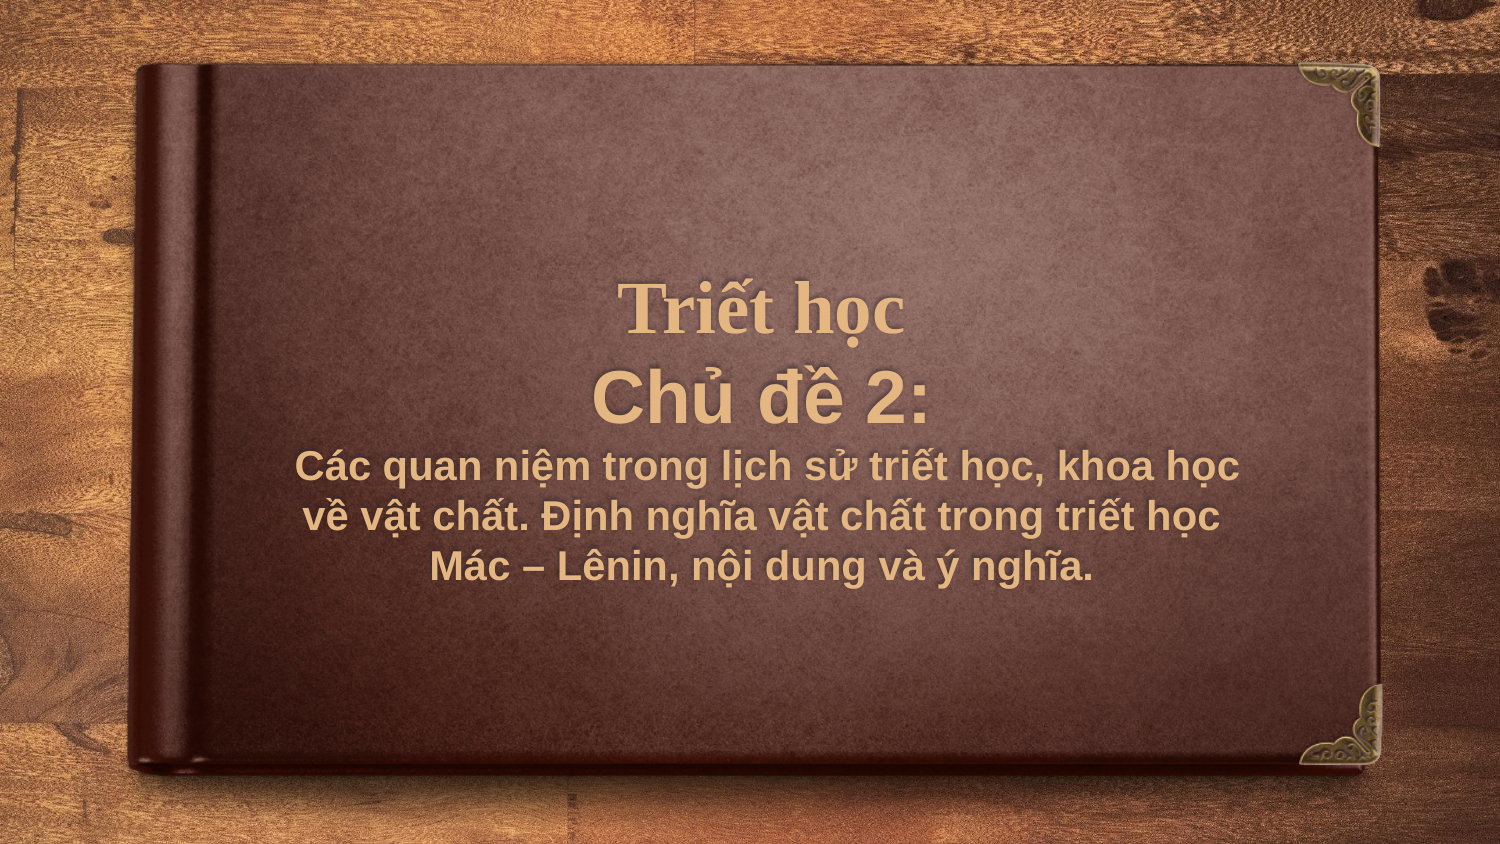

# Triết học Chủ đề 2: Các quan niệm trong lịch sử triết học, khoa học về vật chất. Định nghĩa vật chất trong triết học Mác – Lênin, nội dung và ý nghĩa.